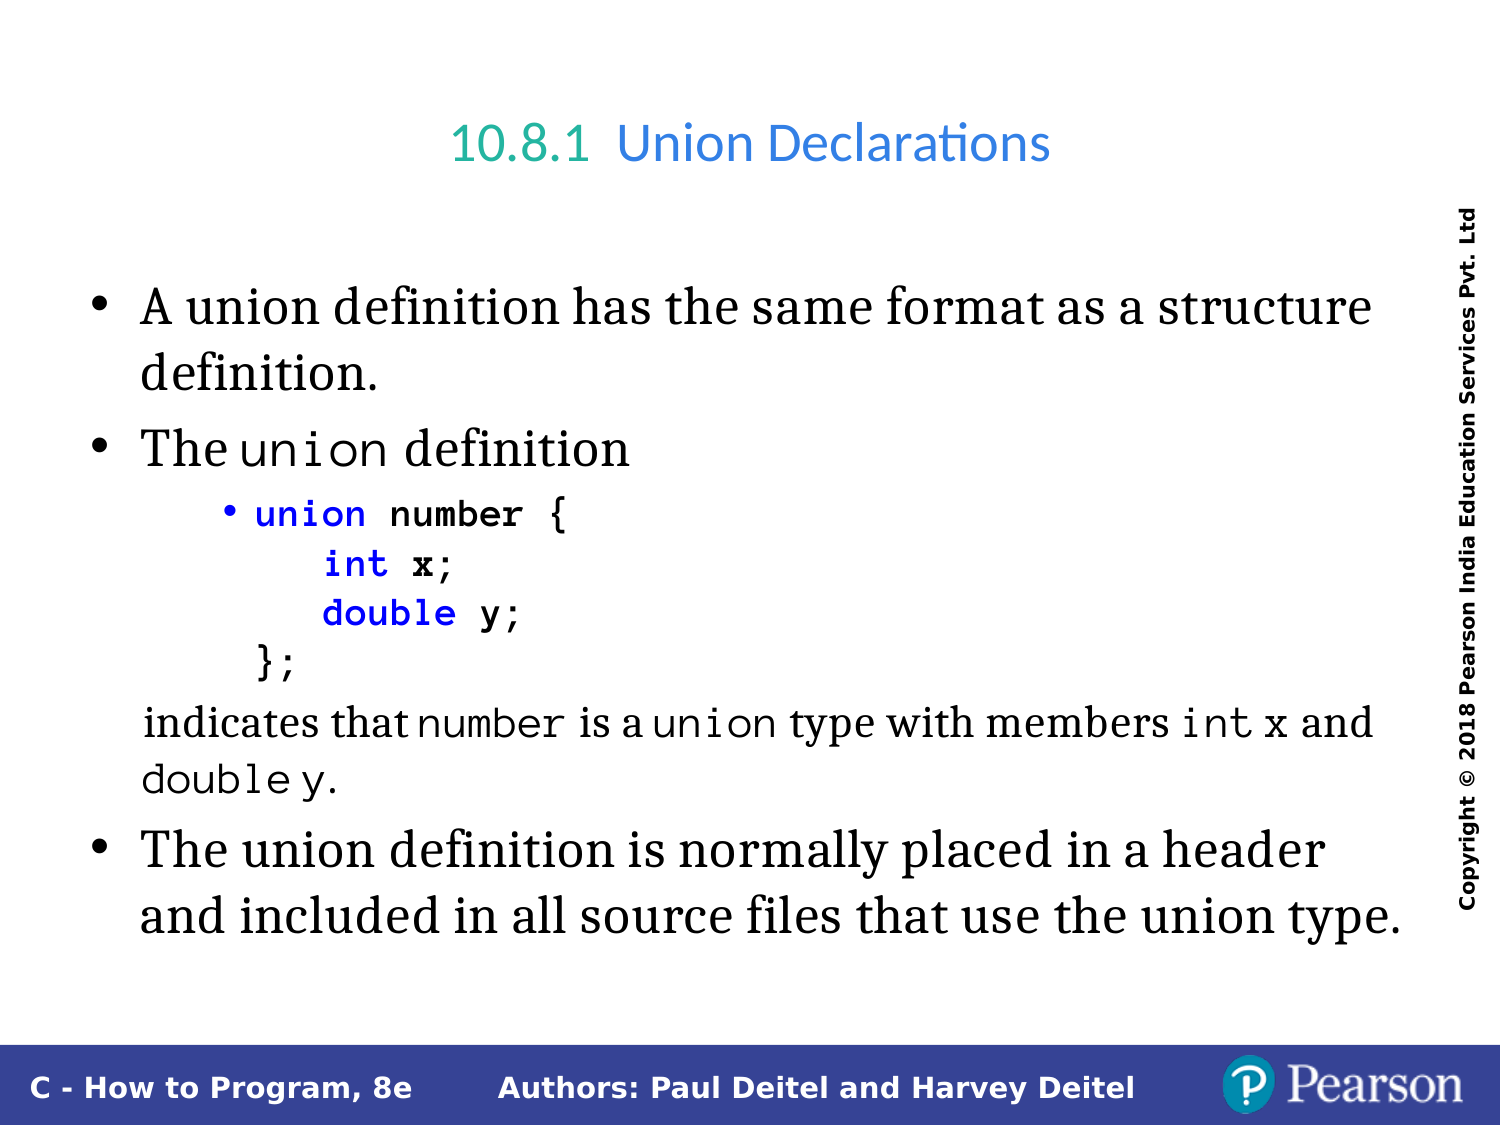

# 10.8.1  Union Declarations
A union definition has the same format as a structure definition.
The union definition
union number {
   int x;
   double y;
};
indicates that number is a union type with members int x and double y.
The union definition is normally placed in a header and included in all source files that use the union type.